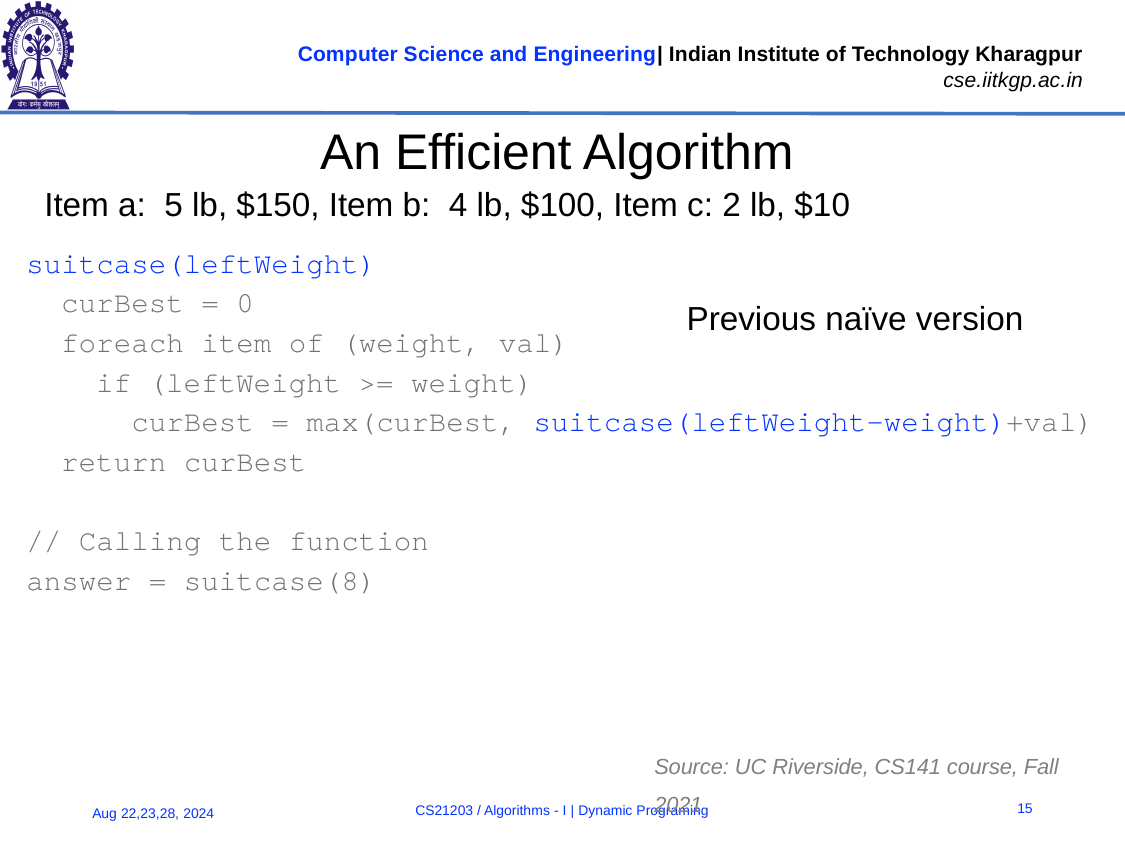

# An Efficient Algorithm
Item a:  5 lb, $150, Item b:  4 lb, $100, Item c: 2 lb, $10

suitcase(leftWeight)
  curBest = 0
  foreach item of (weight, val)
    if (leftWeight >= weight)
      curBest = max(curBest, suitcase(leftWeight-weight)+val)
  return curBest

// Calling the function
answer = suitcase(8)
Previous naïve version

Source: UC Riverside, CS141 course, Fall 2021
15
CS21203 / Algorithms - I | Dynamic Programing
Aug 22,23,28, 2024